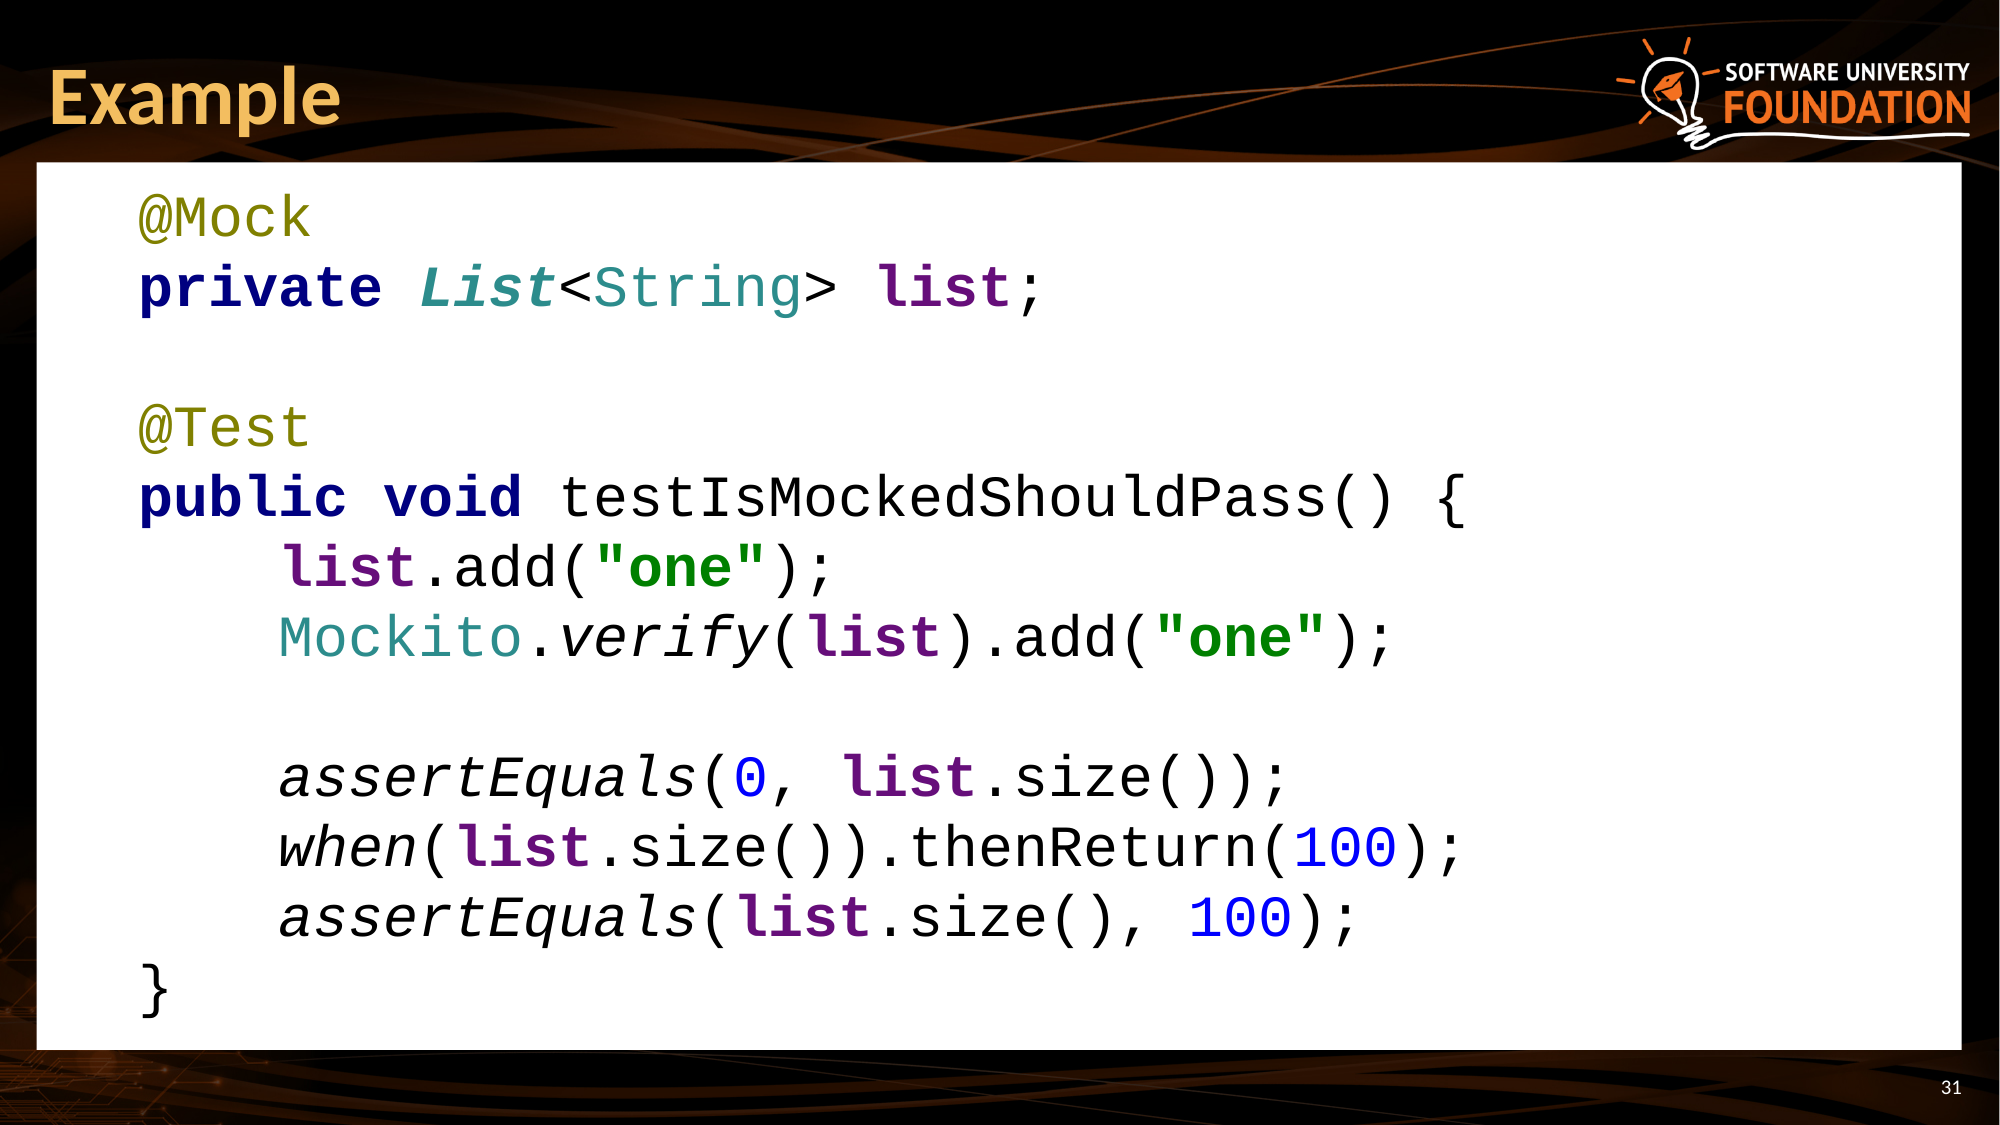

# Example

 @Mock
 private List<String> list;

 @Test
 public void testIsMockedShouldPass() {
     list.add("one");
     Mockito.verify(list).add("one");
     assertEquals(0, list.size());
     when(list.size()).thenReturn(100);
     assertEquals(list.size(), 100);
 }

31